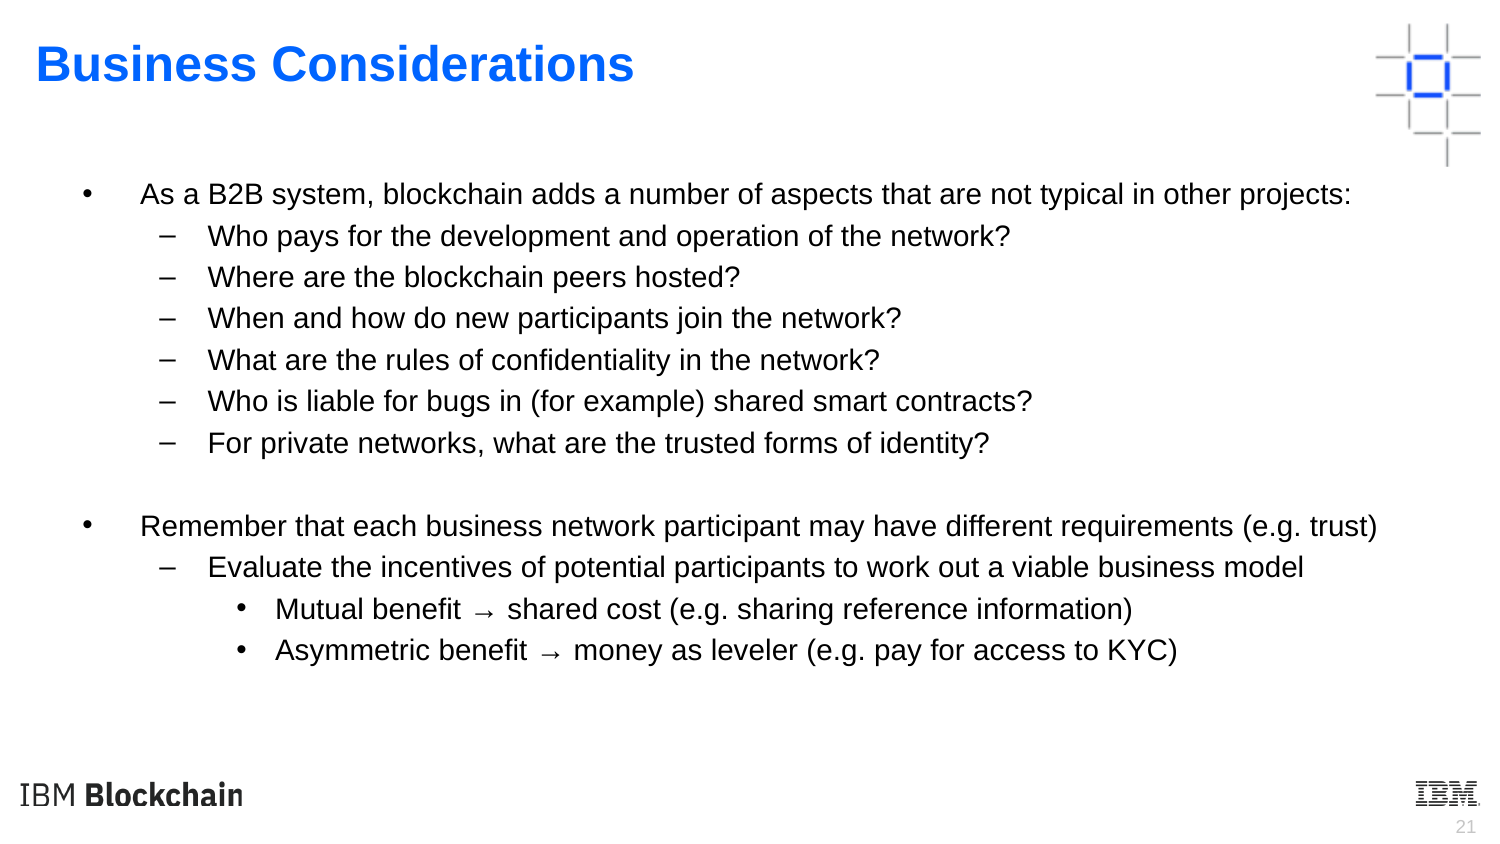

Business Considerations
As a B2B system, blockchain adds a number of aspects that are not typical in other projects:
Who pays for the development and operation of the network?
Where are the blockchain peers hosted?
When and how do new participants join the network?
What are the rules of confidentiality in the network?
Who is liable for bugs in (for example) shared smart contracts?
For private networks, what are the trusted forms of identity?

Remember that each business network participant may have different requirements (e.g. trust)
Evaluate the incentives of potential participants to work out a viable business model
Mutual benefit → shared cost (e.g. sharing reference information)
Asymmetric benefit → money as leveler (e.g. pay for access to KYC)